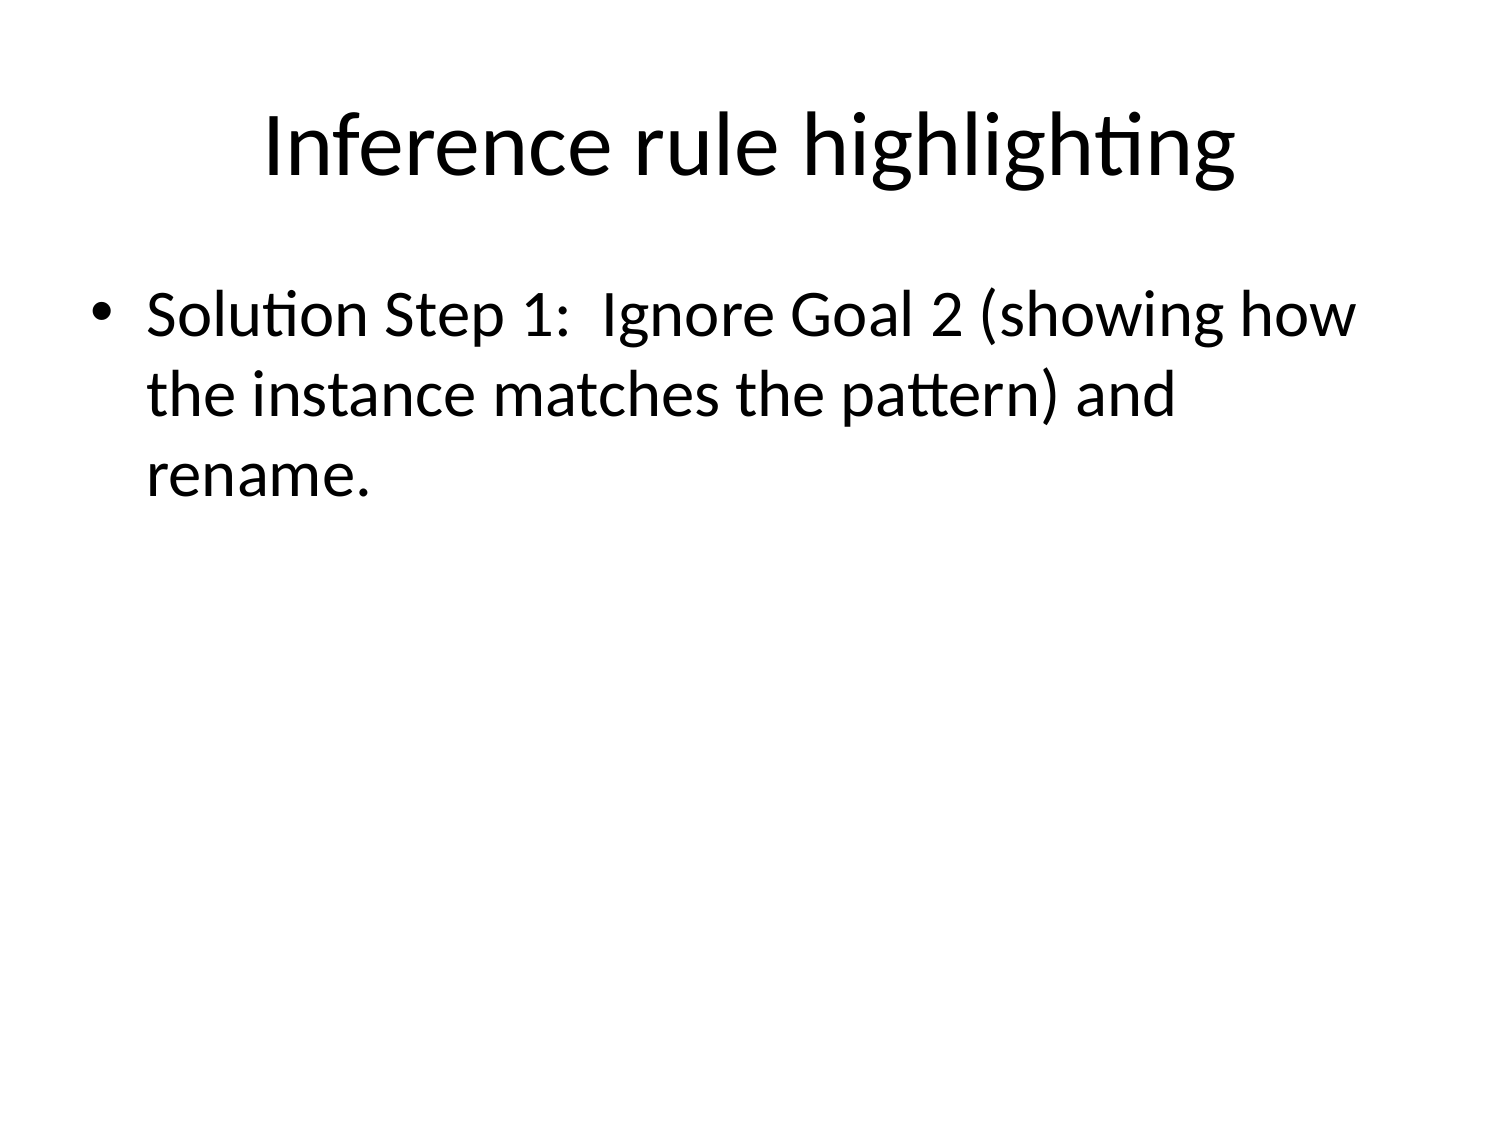

# Inference rule highlighting
Solution Step 1:  Ignore Goal 2 (showing how the instance matches the pattern) and rename.